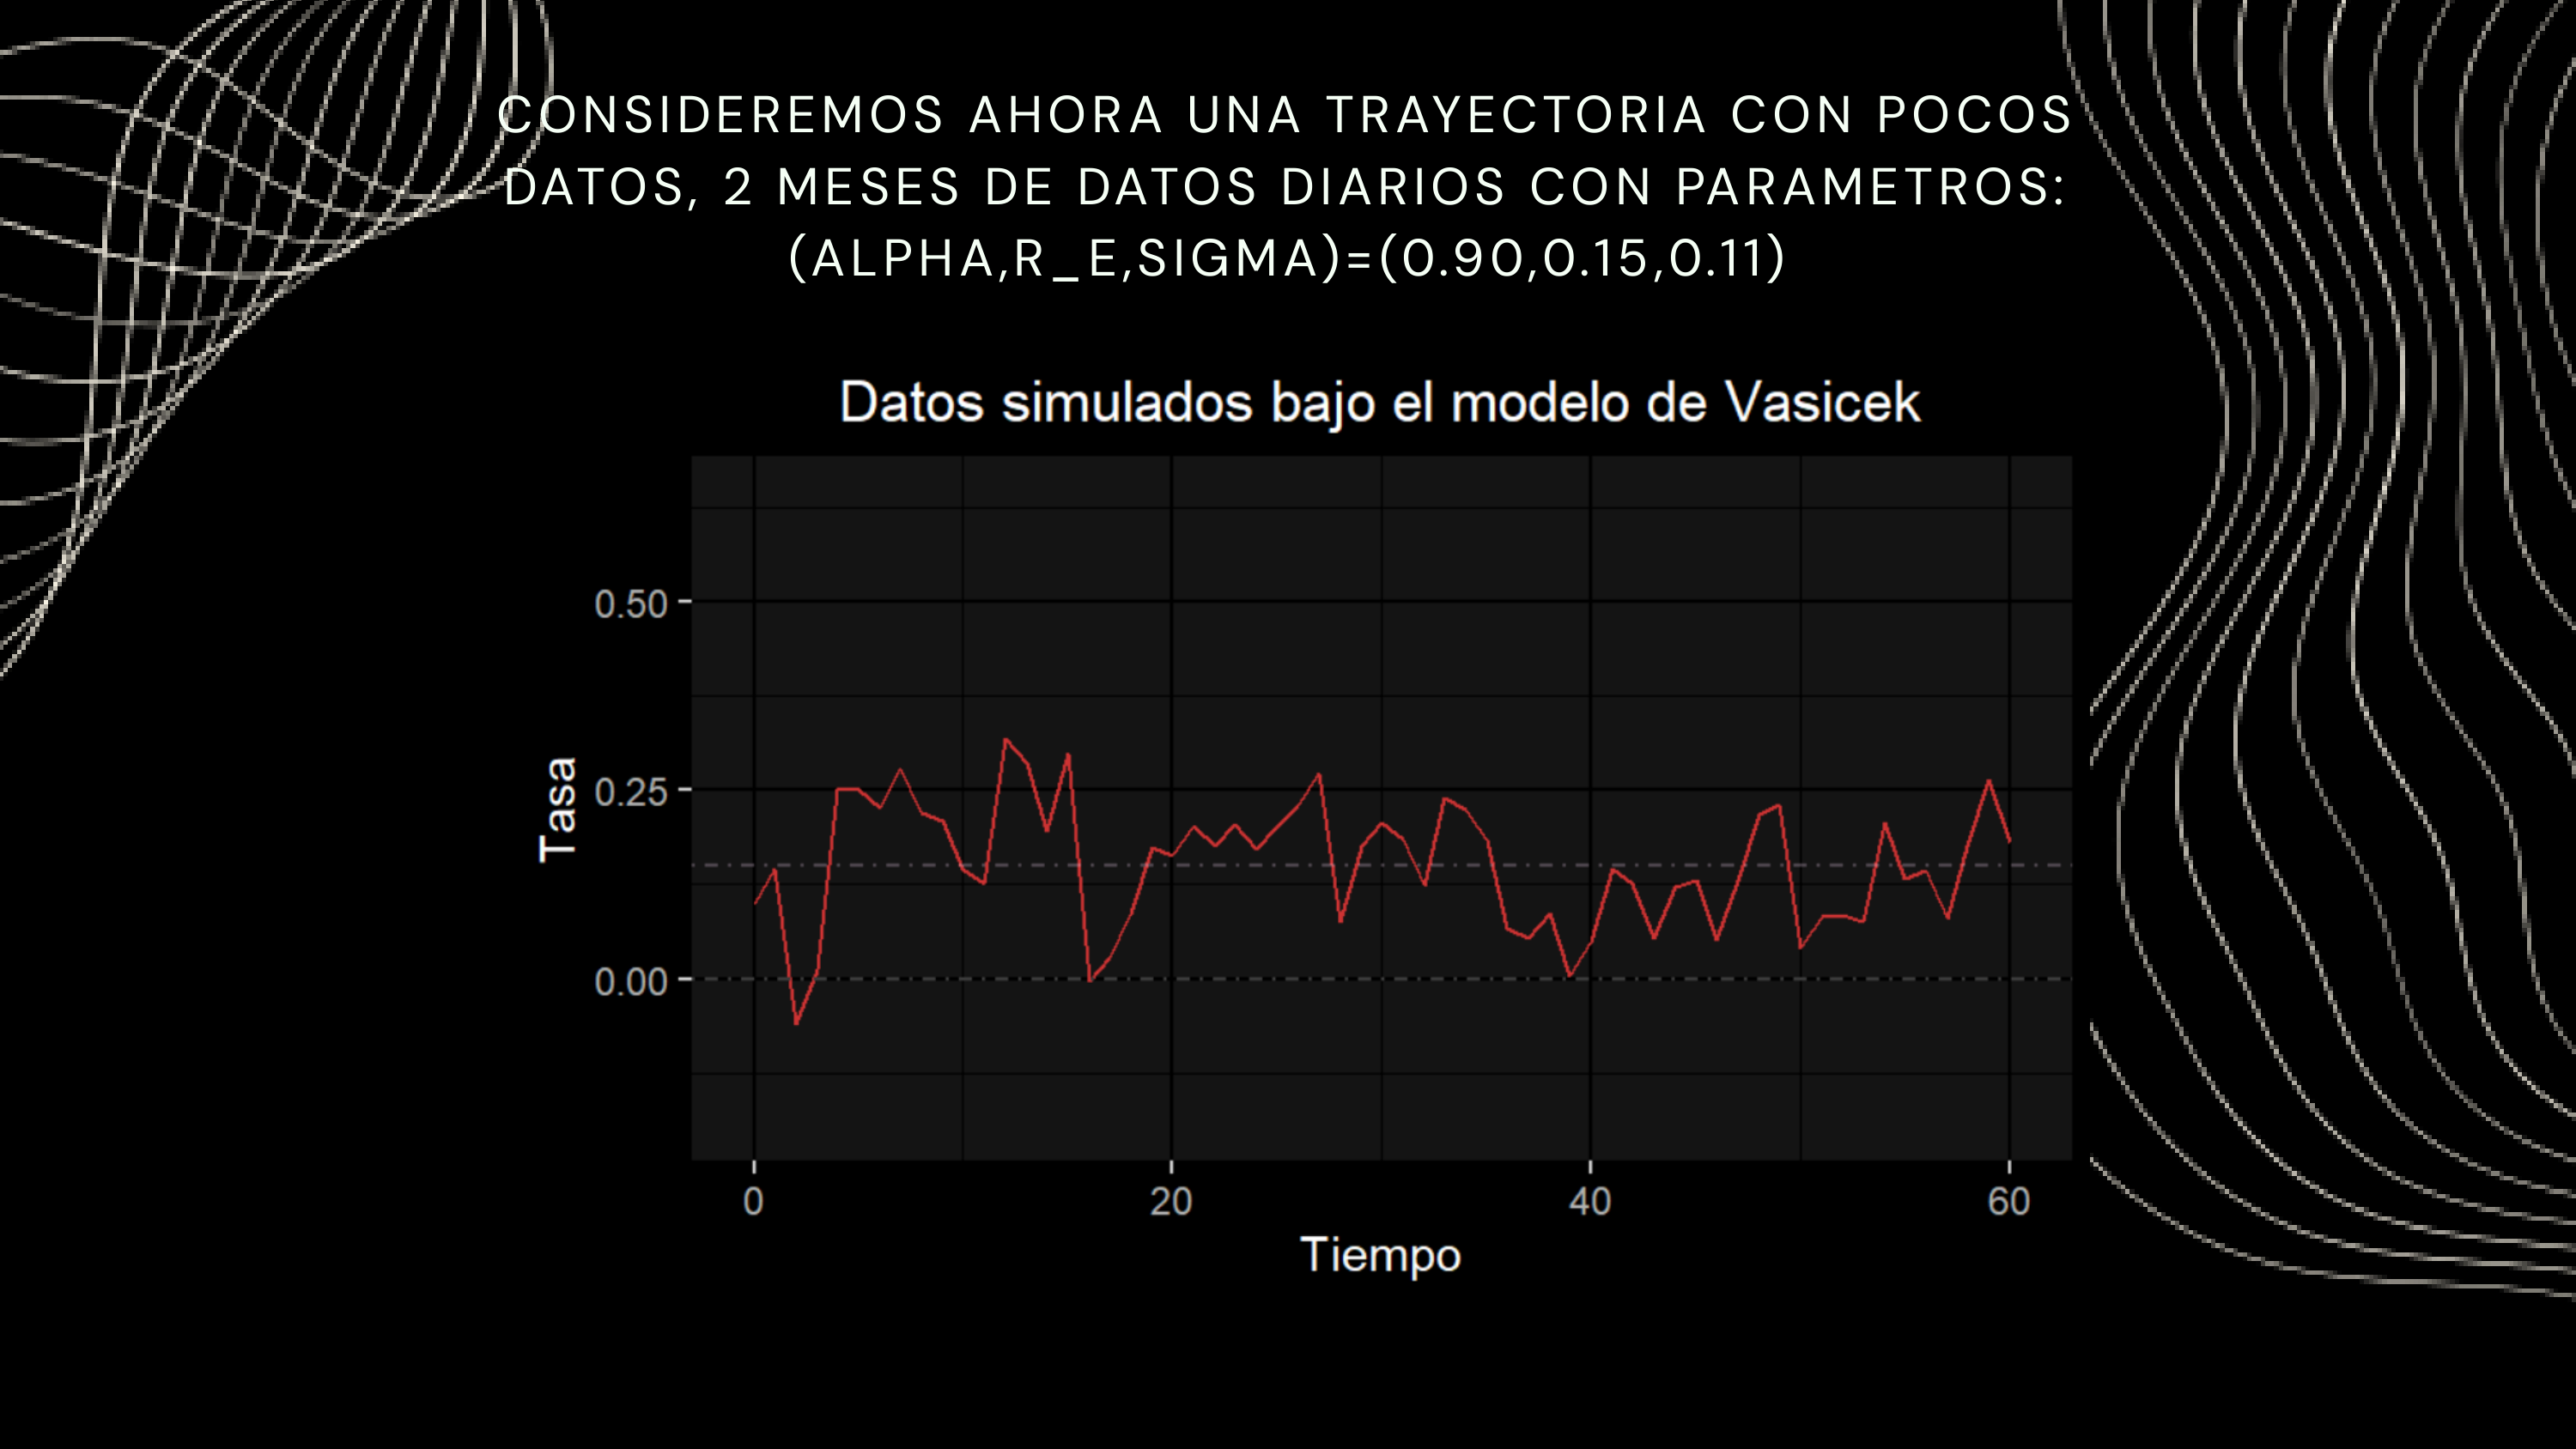

CONSIDEREMOS AHORA UNA TRAYECTORIA CON POCOS DATOS, 2 MESES DE DATOS DIARIOS CON PARAMETROS: (ALPHA,R_E,SIGMA)=(0.90,0.15,0.11)